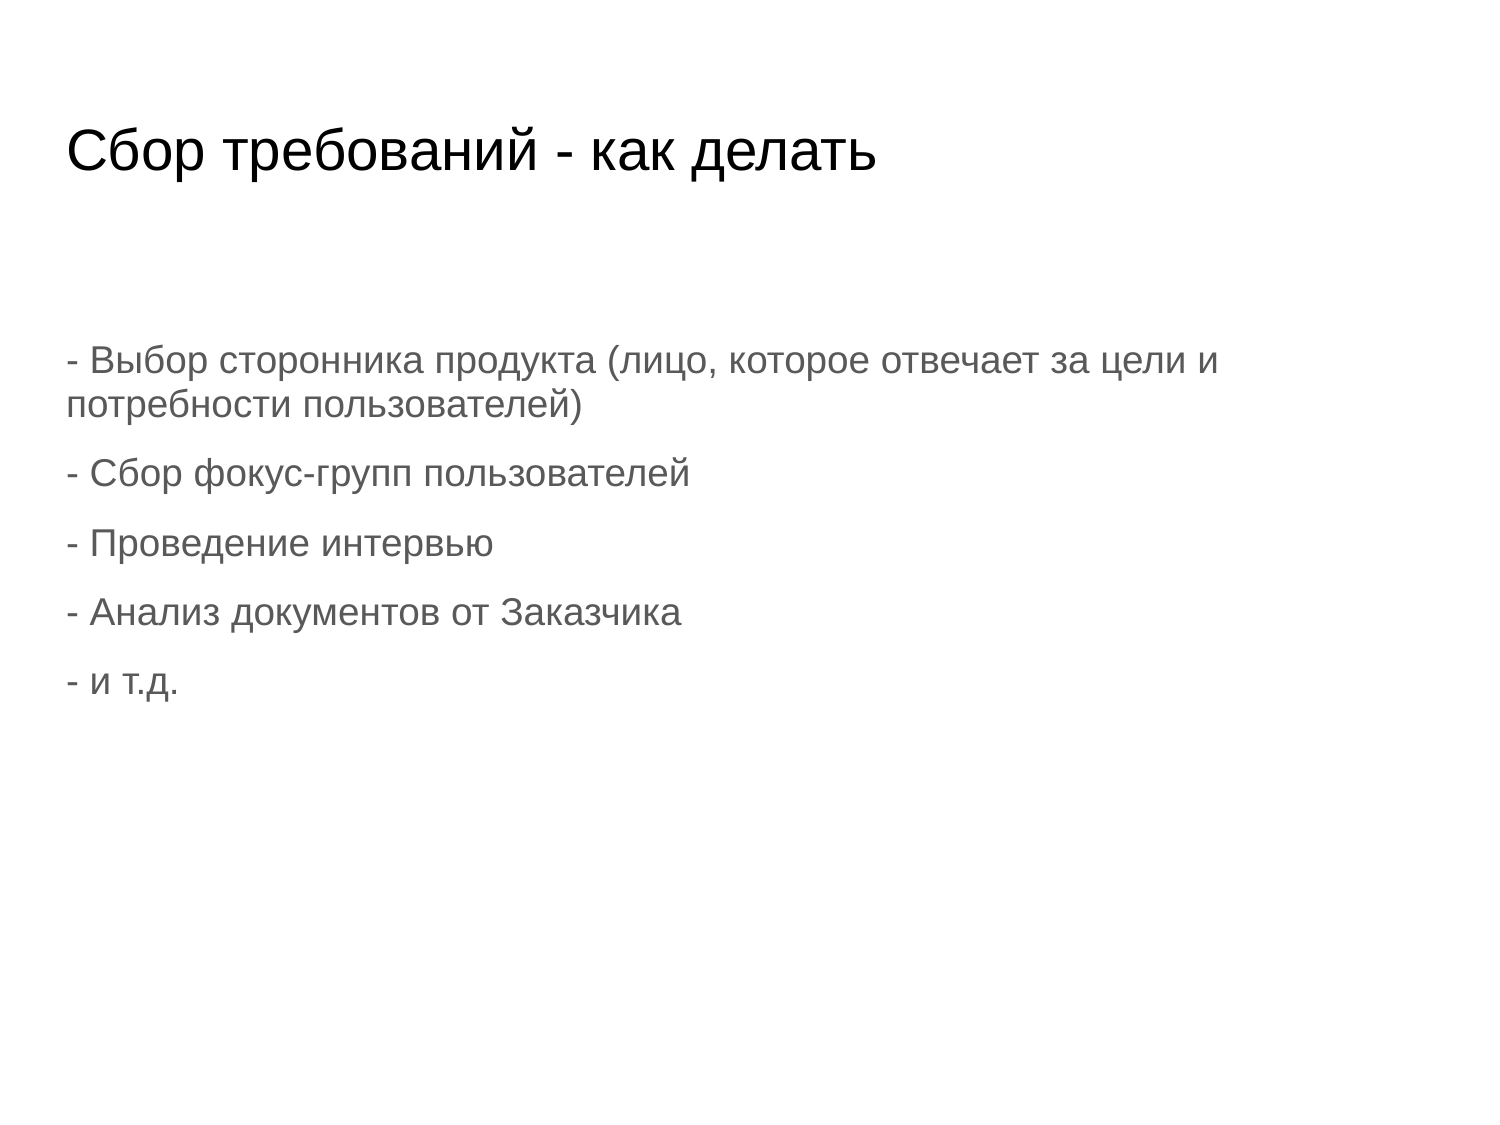

# Сбор требований - как делать

- Выбор сторонника продукта (лицо, которое отвечает за цели и потребности пользователей)
- Сбор фокус-групп пользователей
- Проведение интервью
- Анализ документов от Заказчика
- и т.д.